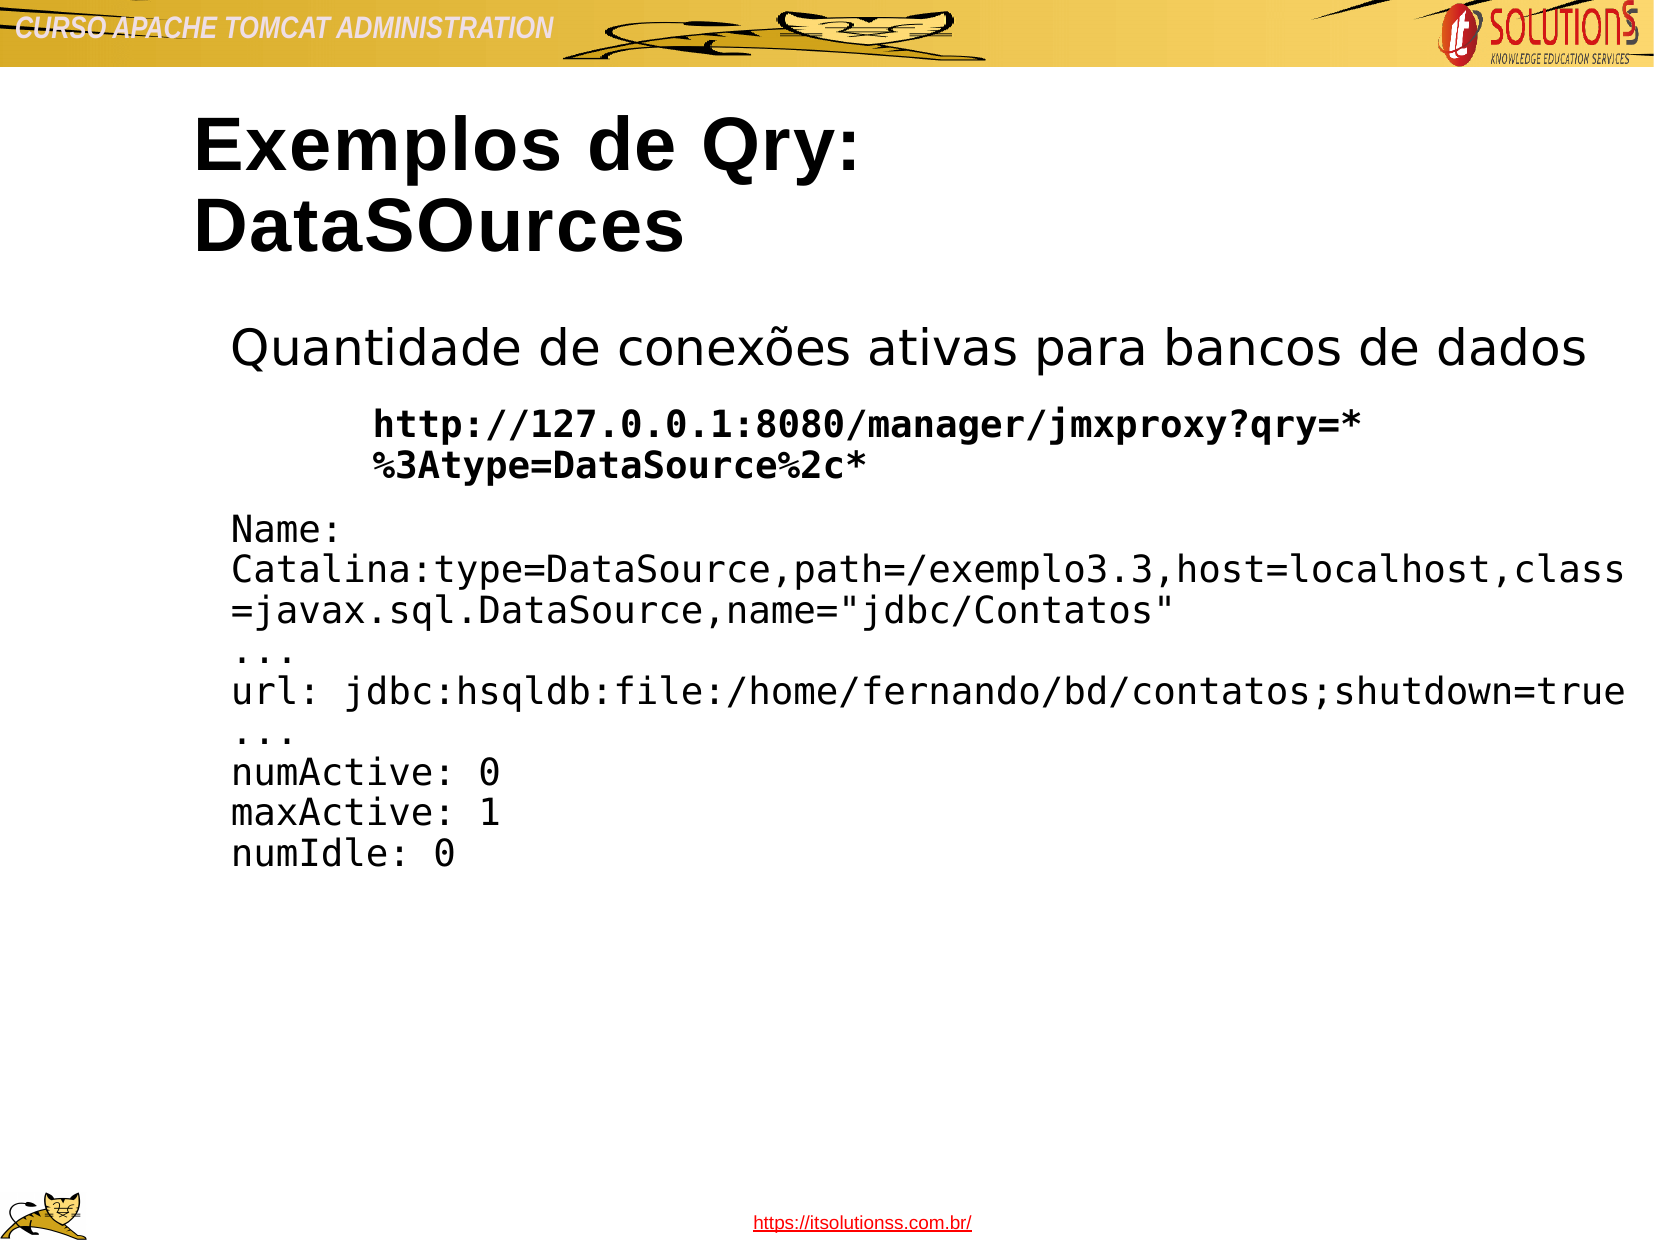

Exemplos de Qry:
DataSOurces
Quantidade de conexões ativas para bancos de dados
http://127.0.0.1:8080/manager/jmxproxy?qry=*%3Atype=DataSource%2c*
Name: Catalina:type=DataSource,path=/exemplo3.3,host=localhost,class=javax.sql.DataSource,name="jdbc/Contatos"
...
url: jdbc:hsqldb:file:/home/fernando/bd/contatos;shutdown=true
...
numActive: 0
maxActive: 1
numIdle: 0